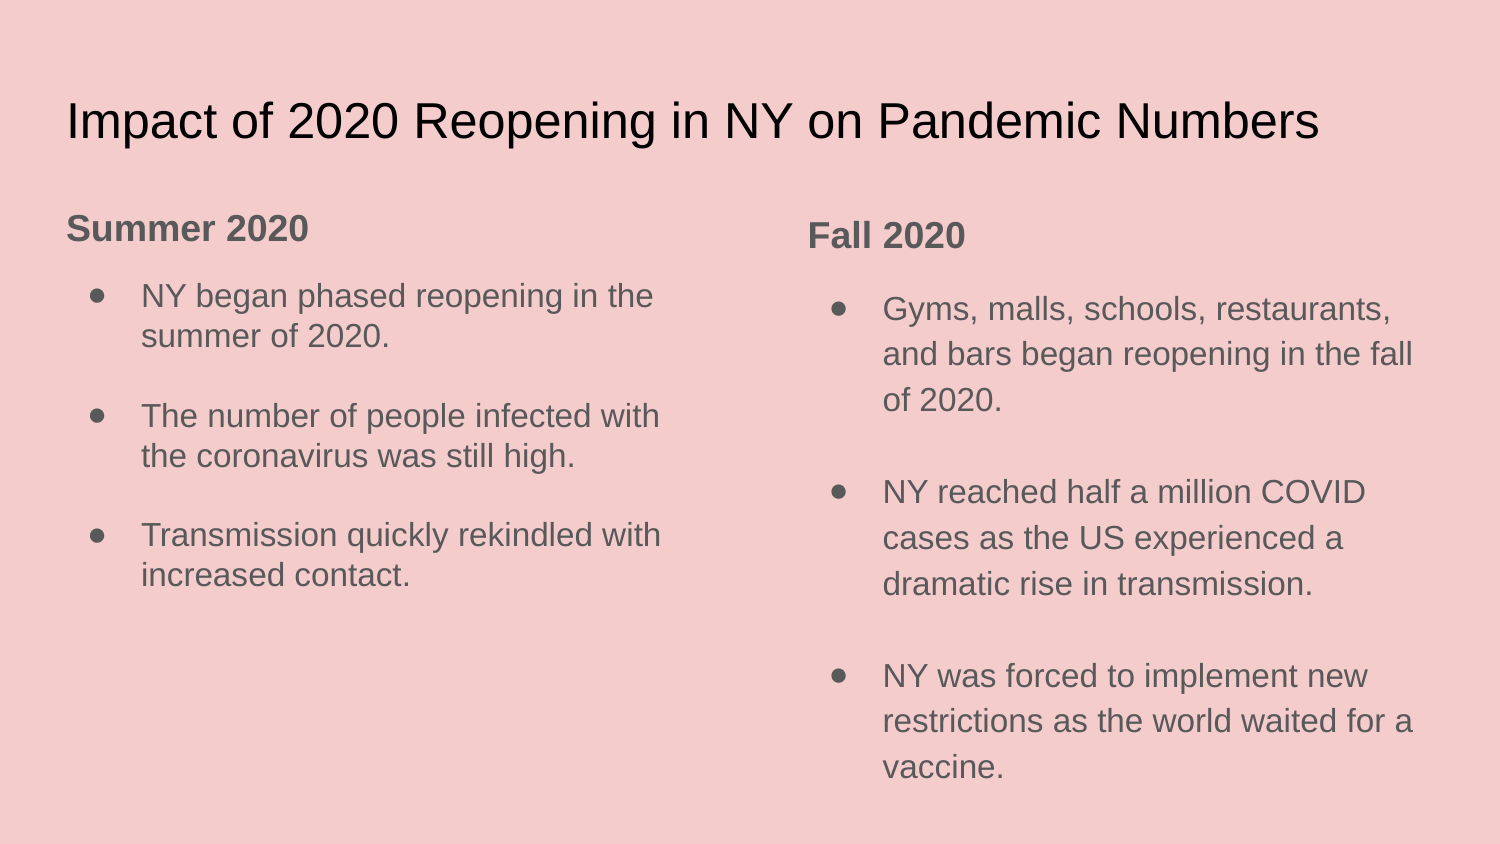

# Impact of 2020 Reopening in NY on Pandemic Numbers
Summer 2020
NY began phased reopening in the summer of 2020.

The number of people infected with the coronavirus was still high.

Transmission quickly rekindled with increased contact.

Fall 2020
Gyms, malls, schools, restaurants, and bars began reopening in the fall of 2020.

NY reached half a million COVID cases as the US experienced a dramatic rise in transmission.

NY was forced to implement new restrictions as the world waited for a vaccine.